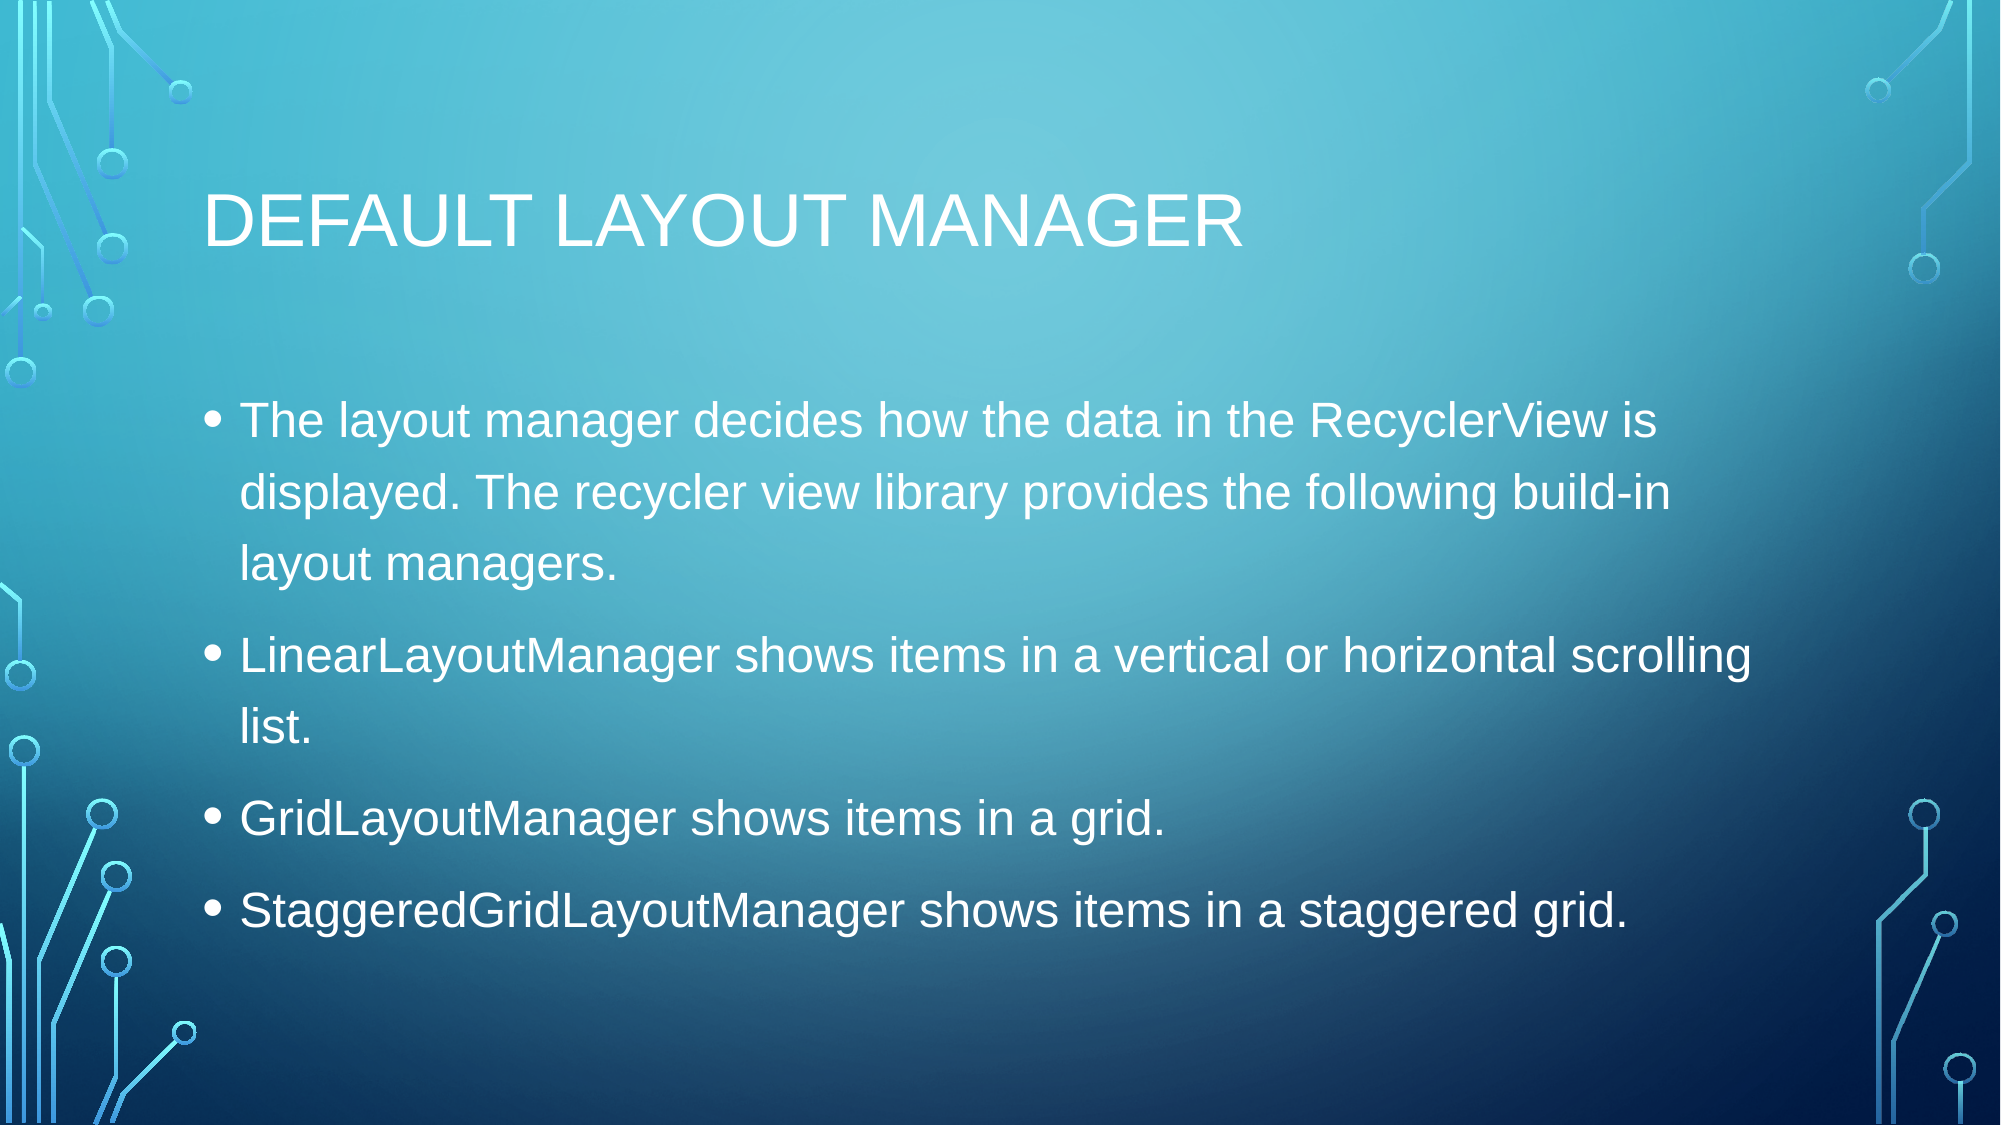

# Default layout manager
The layout manager decides how the data in the RecyclerView is displayed. The recycler view library provides the following build-in layout managers.
LinearLayoutManager shows items in a vertical or horizontal scrolling list.
GridLayoutManager shows items in a grid.
StaggeredGridLayoutManager shows items in a staggered grid.